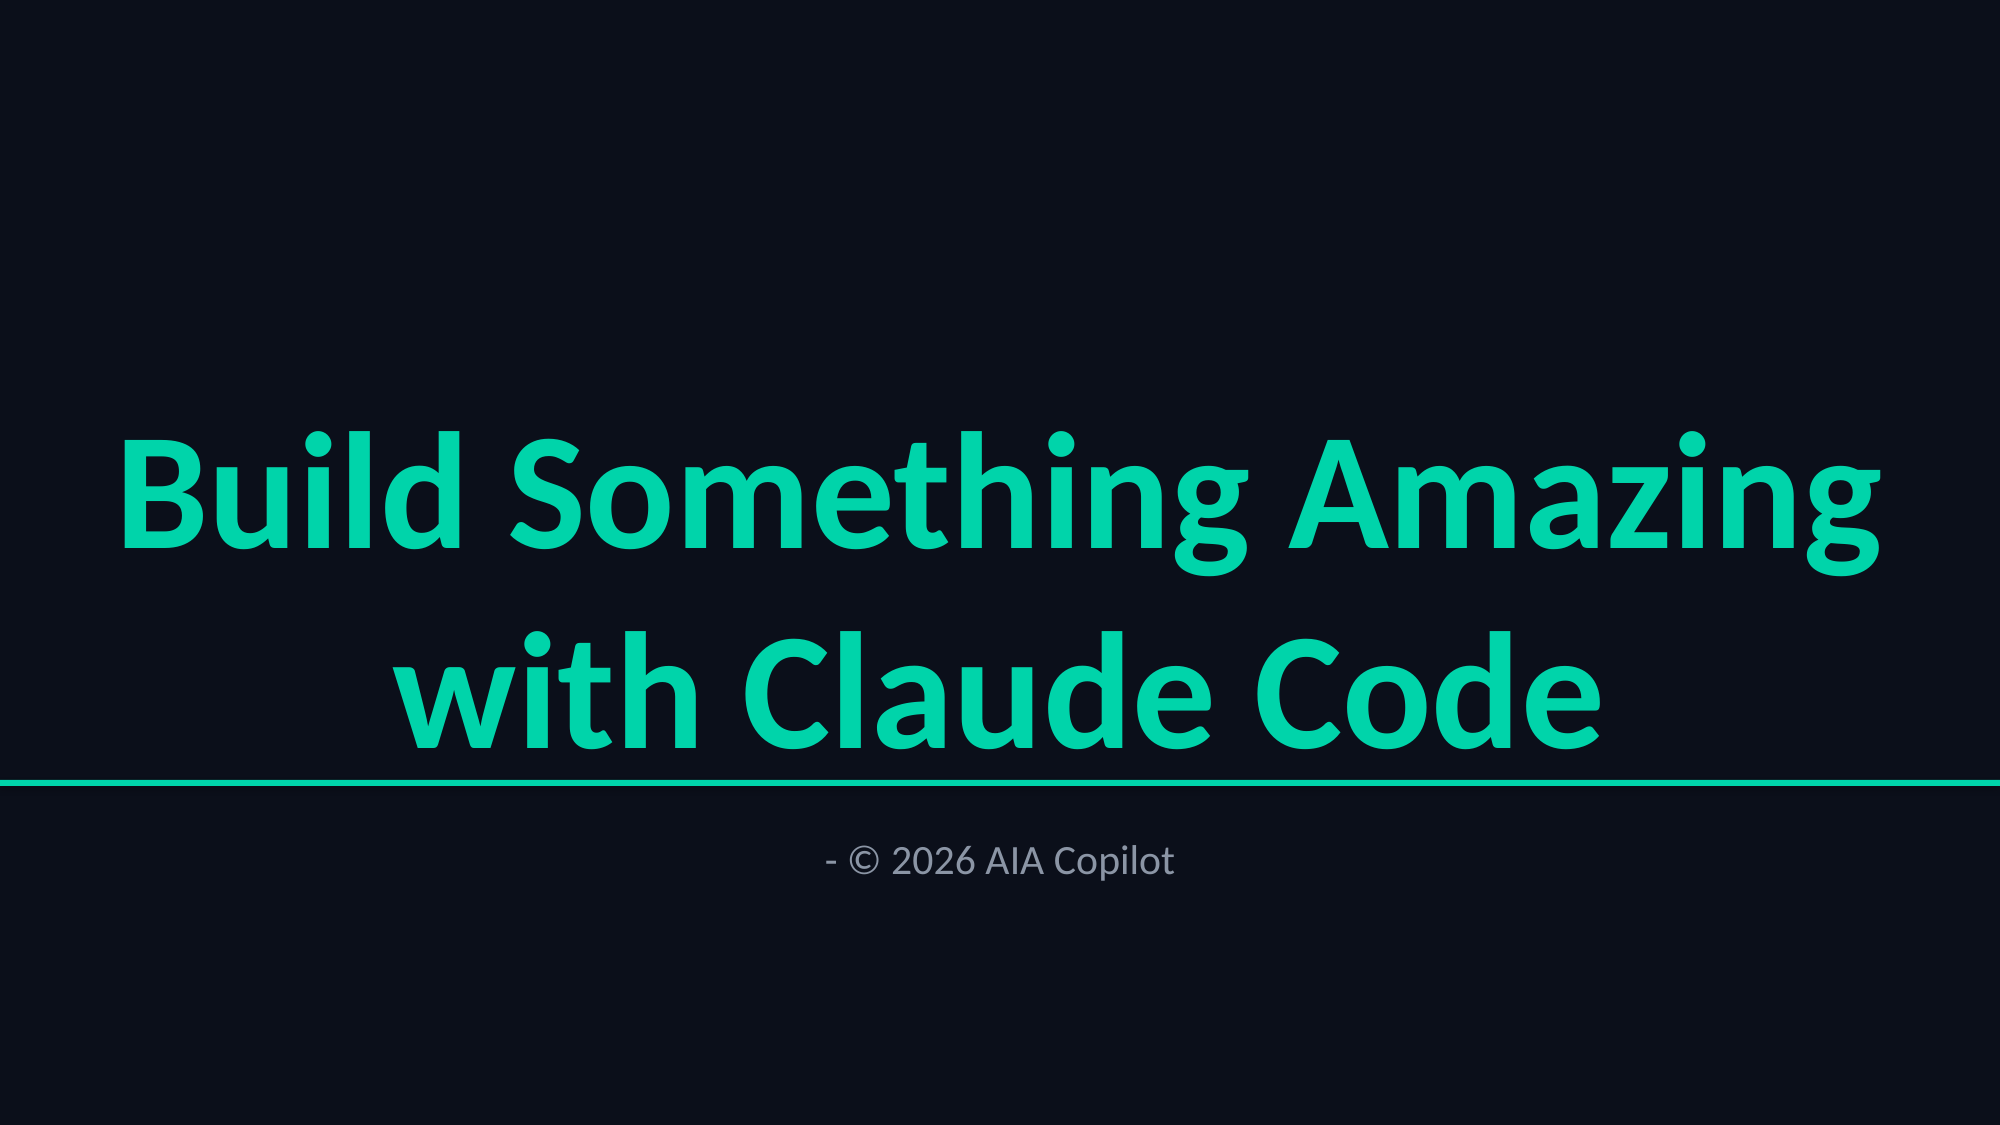

Build Something Amazing with Claude Code

- © 2026 AIA Copilot